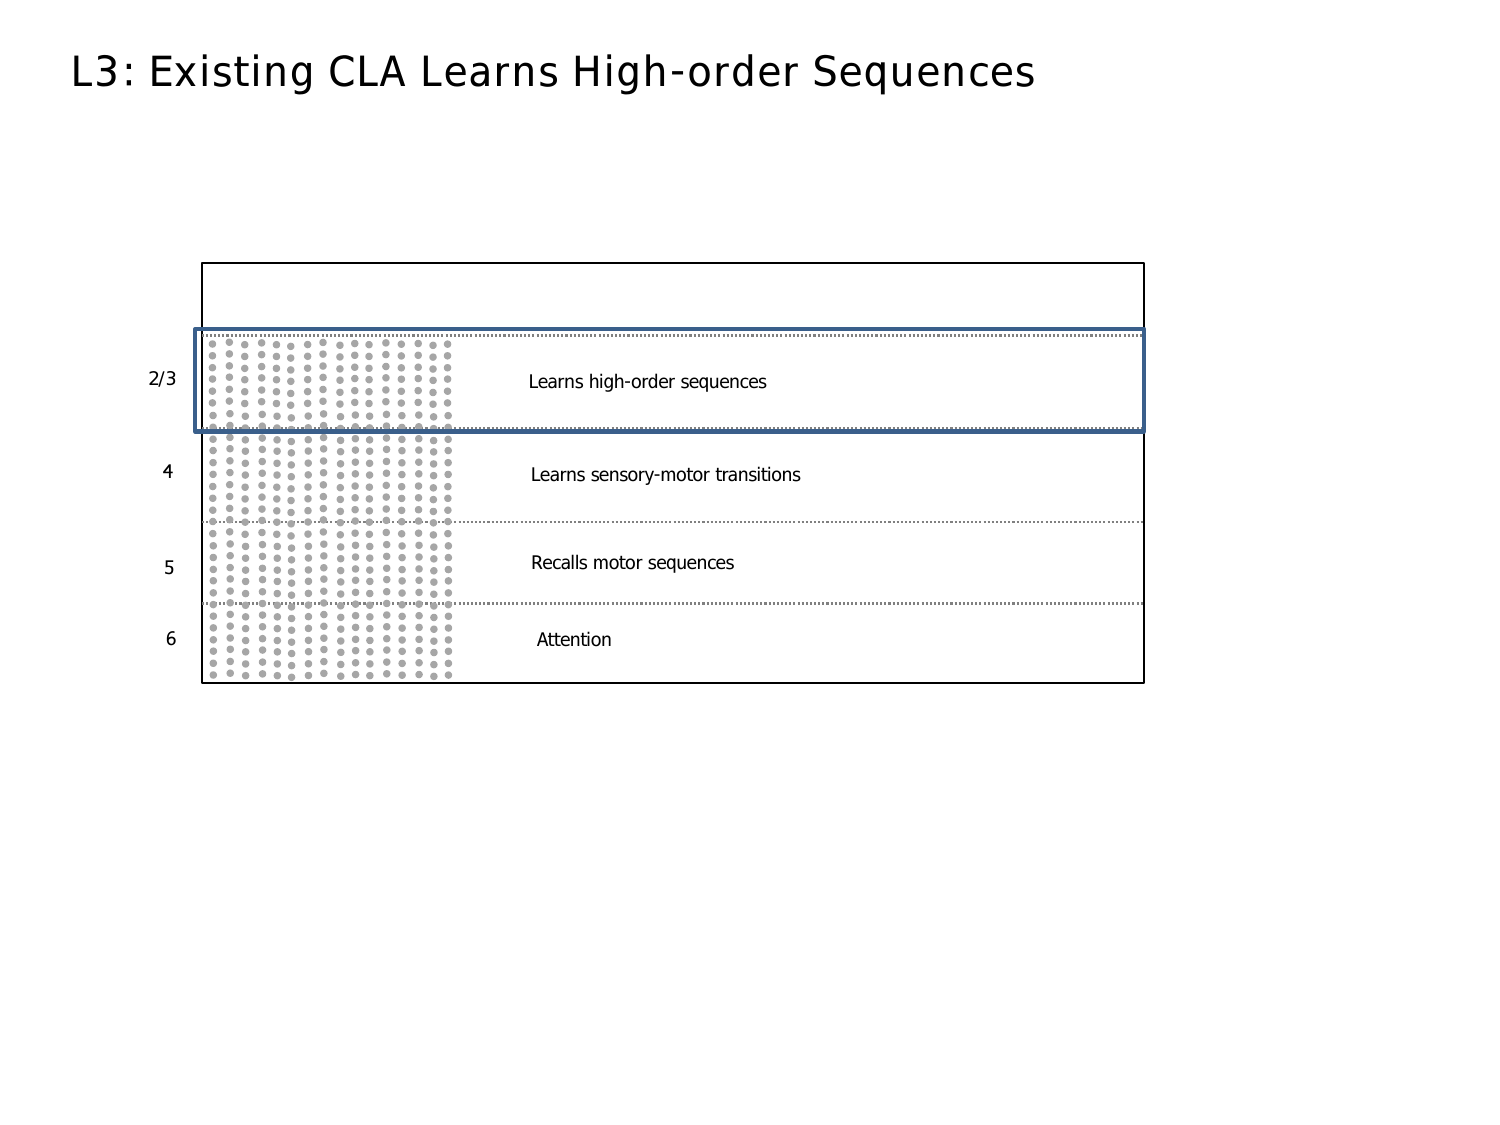

L3: Existing CLA Learns High-order Sequences

2/3
Learns high-order sequences
4
Learns sensory-motor transitions
Recalls motor sequences
5
6
Attention